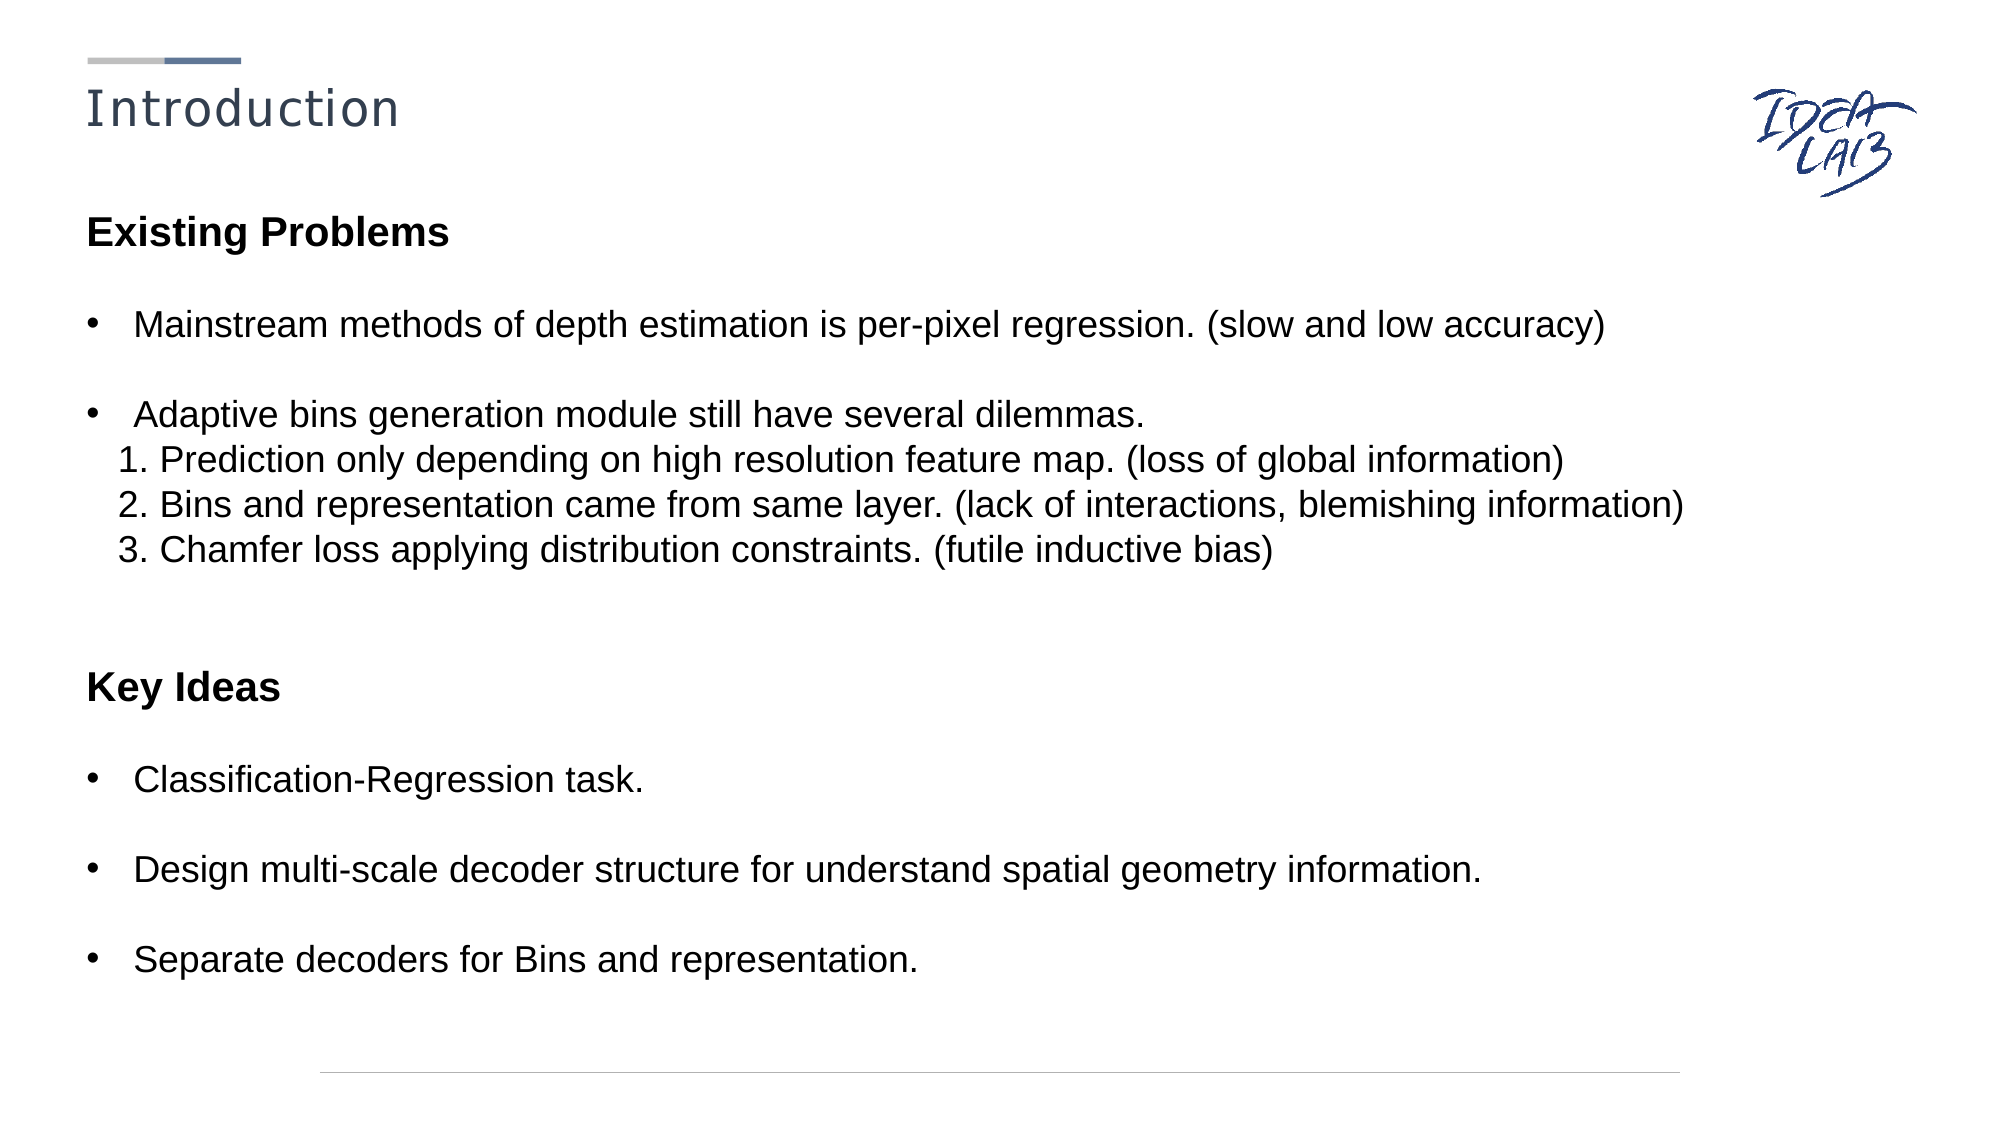

Introduction
Existing Problems

Mainstream methods of depth estimation is per-pixel regression. (slow and low accuracy)

Adaptive bins generation module still have several dilemmas.
   1. Prediction only depending on high resolution feature map. (loss of global information)
   2. Bins and representation came from same layer. (lack of interactions, blemishing information)
   3. Chamfer loss applying distribution constraints. (futile inductive bias)

Key Ideas

Classification-Regression task.

Design multi-scale decoder structure for understand spatial geometry information.

Separate decoders for Bins and representation.